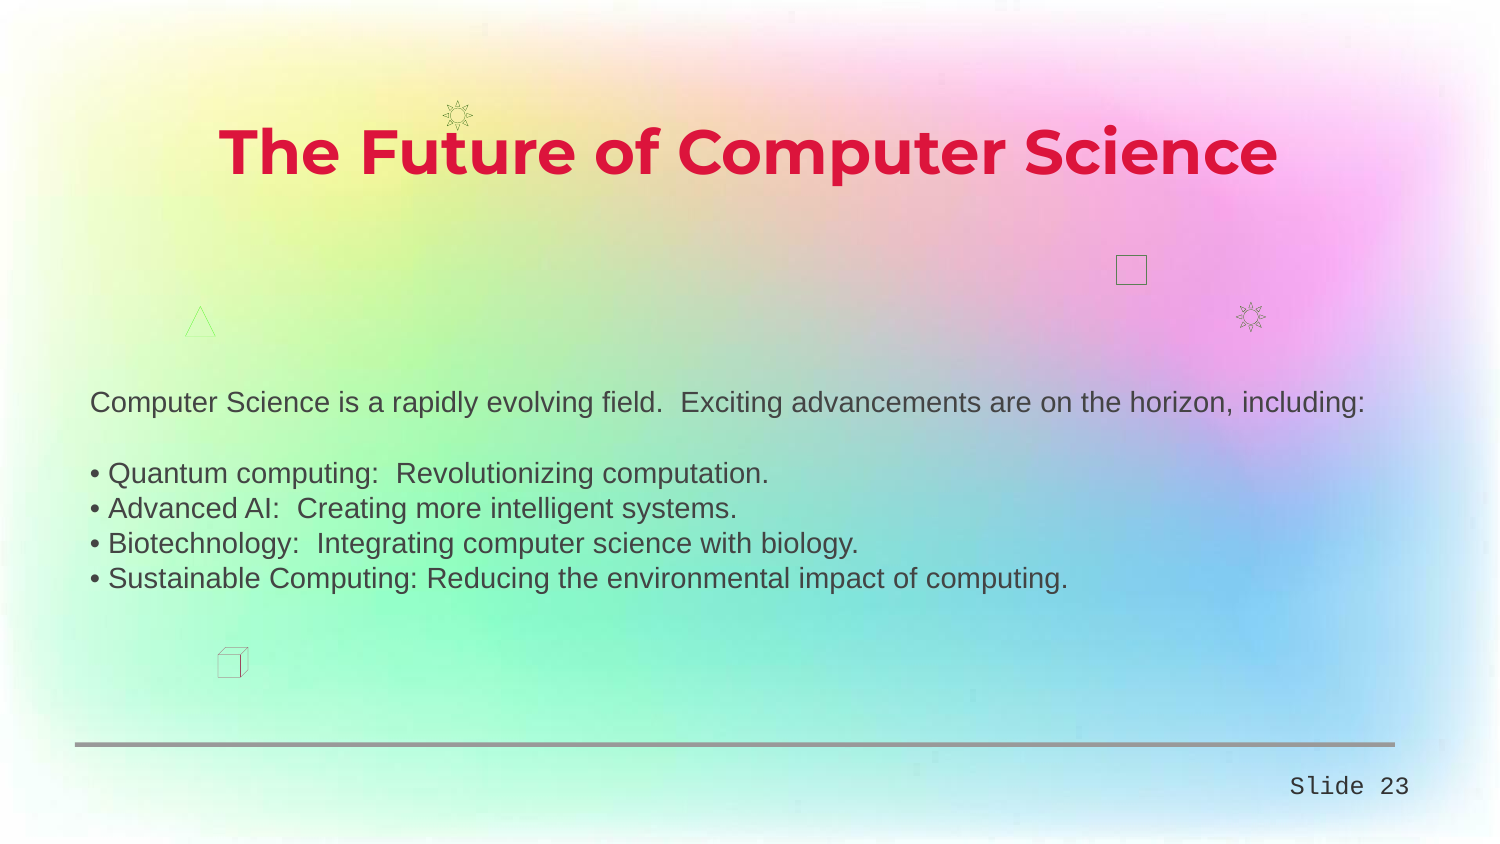

The Future of Computer Science

Computer Science is a rapidly evolving field.  Exciting advancements are on the horizon, including:

• Quantum computing:  Revolutionizing computation.
• Advanced AI:  Creating more intelligent systems.
• Biotechnology:  Integrating computer science with biology.
• Sustainable Computing: Reducing the environmental impact of computing.

Slide 23